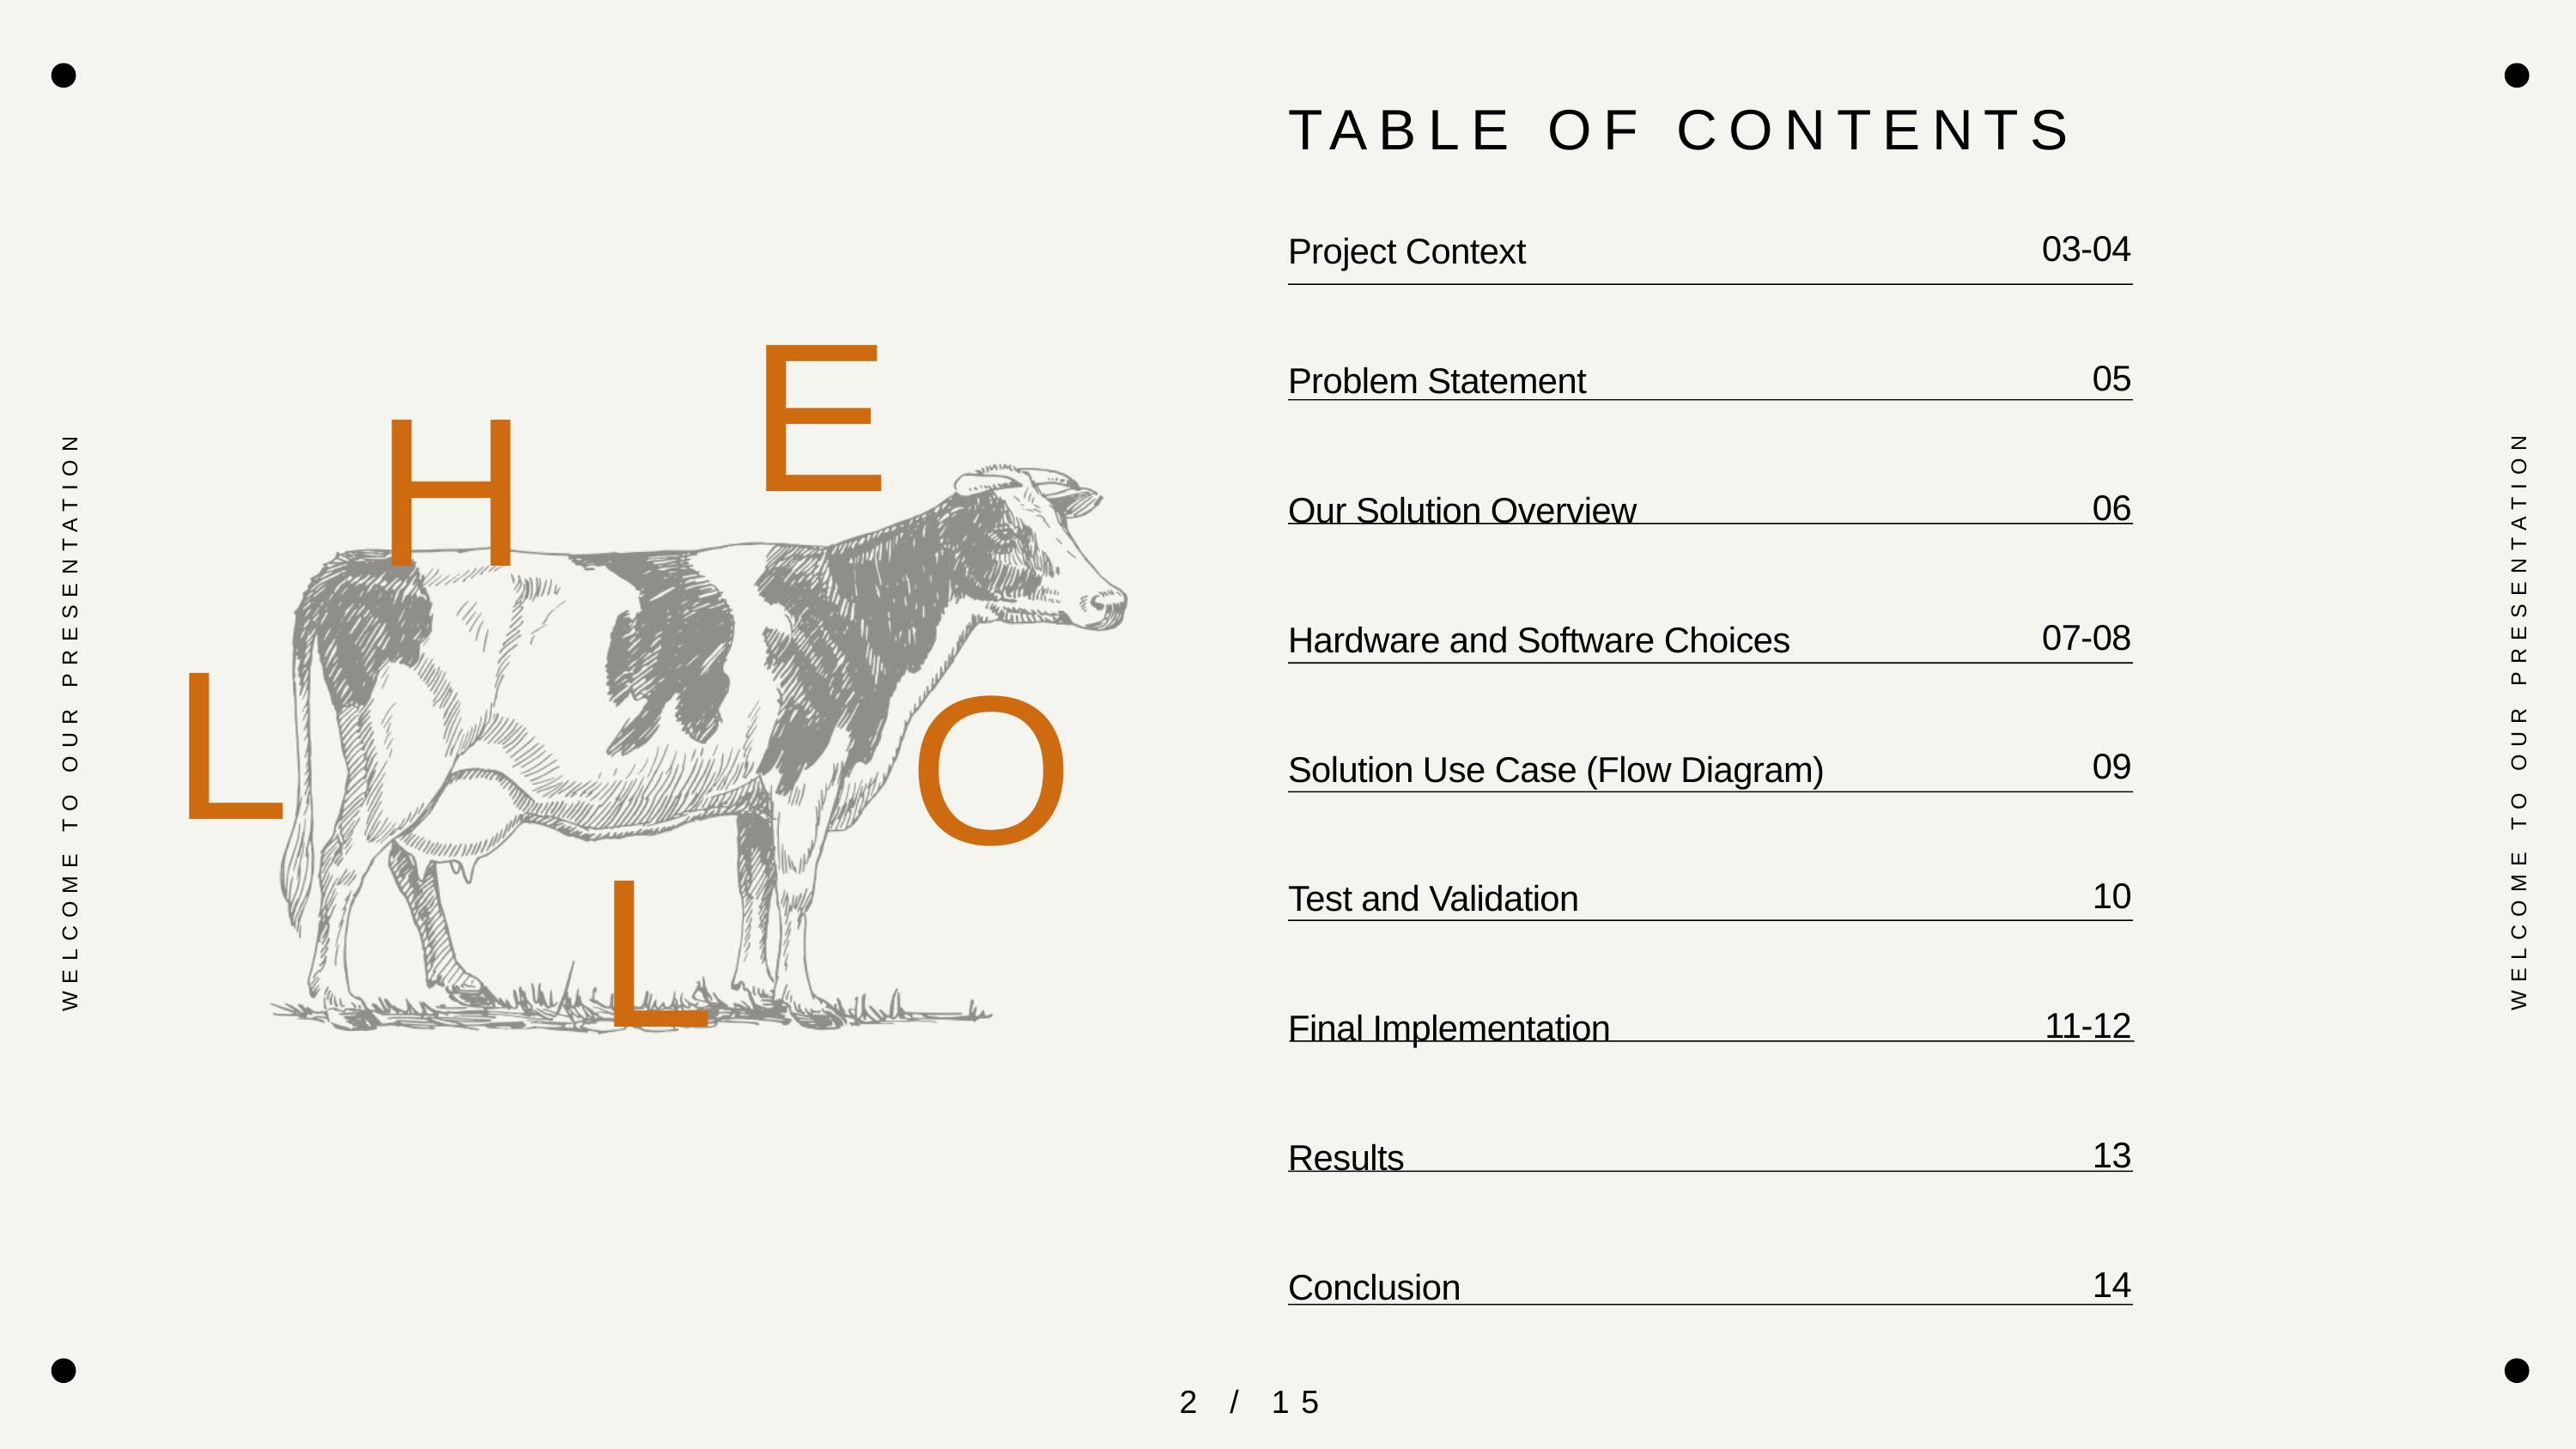

TABLE OF CONTENTS

03-04

05

06

07-08

09

10

11-12

13

14
Project Context

Problem Statement

Our Solution Overview

Hardware and Software Choices

Solution Use Case (Flow Diagram)

Test and Validation

Final Implementation

Results

Conclusion
E

H

L
O

WELCOME TO OUR PRESENTATION
WELCOME TO OUR PRESENTATION

L

2 / 15